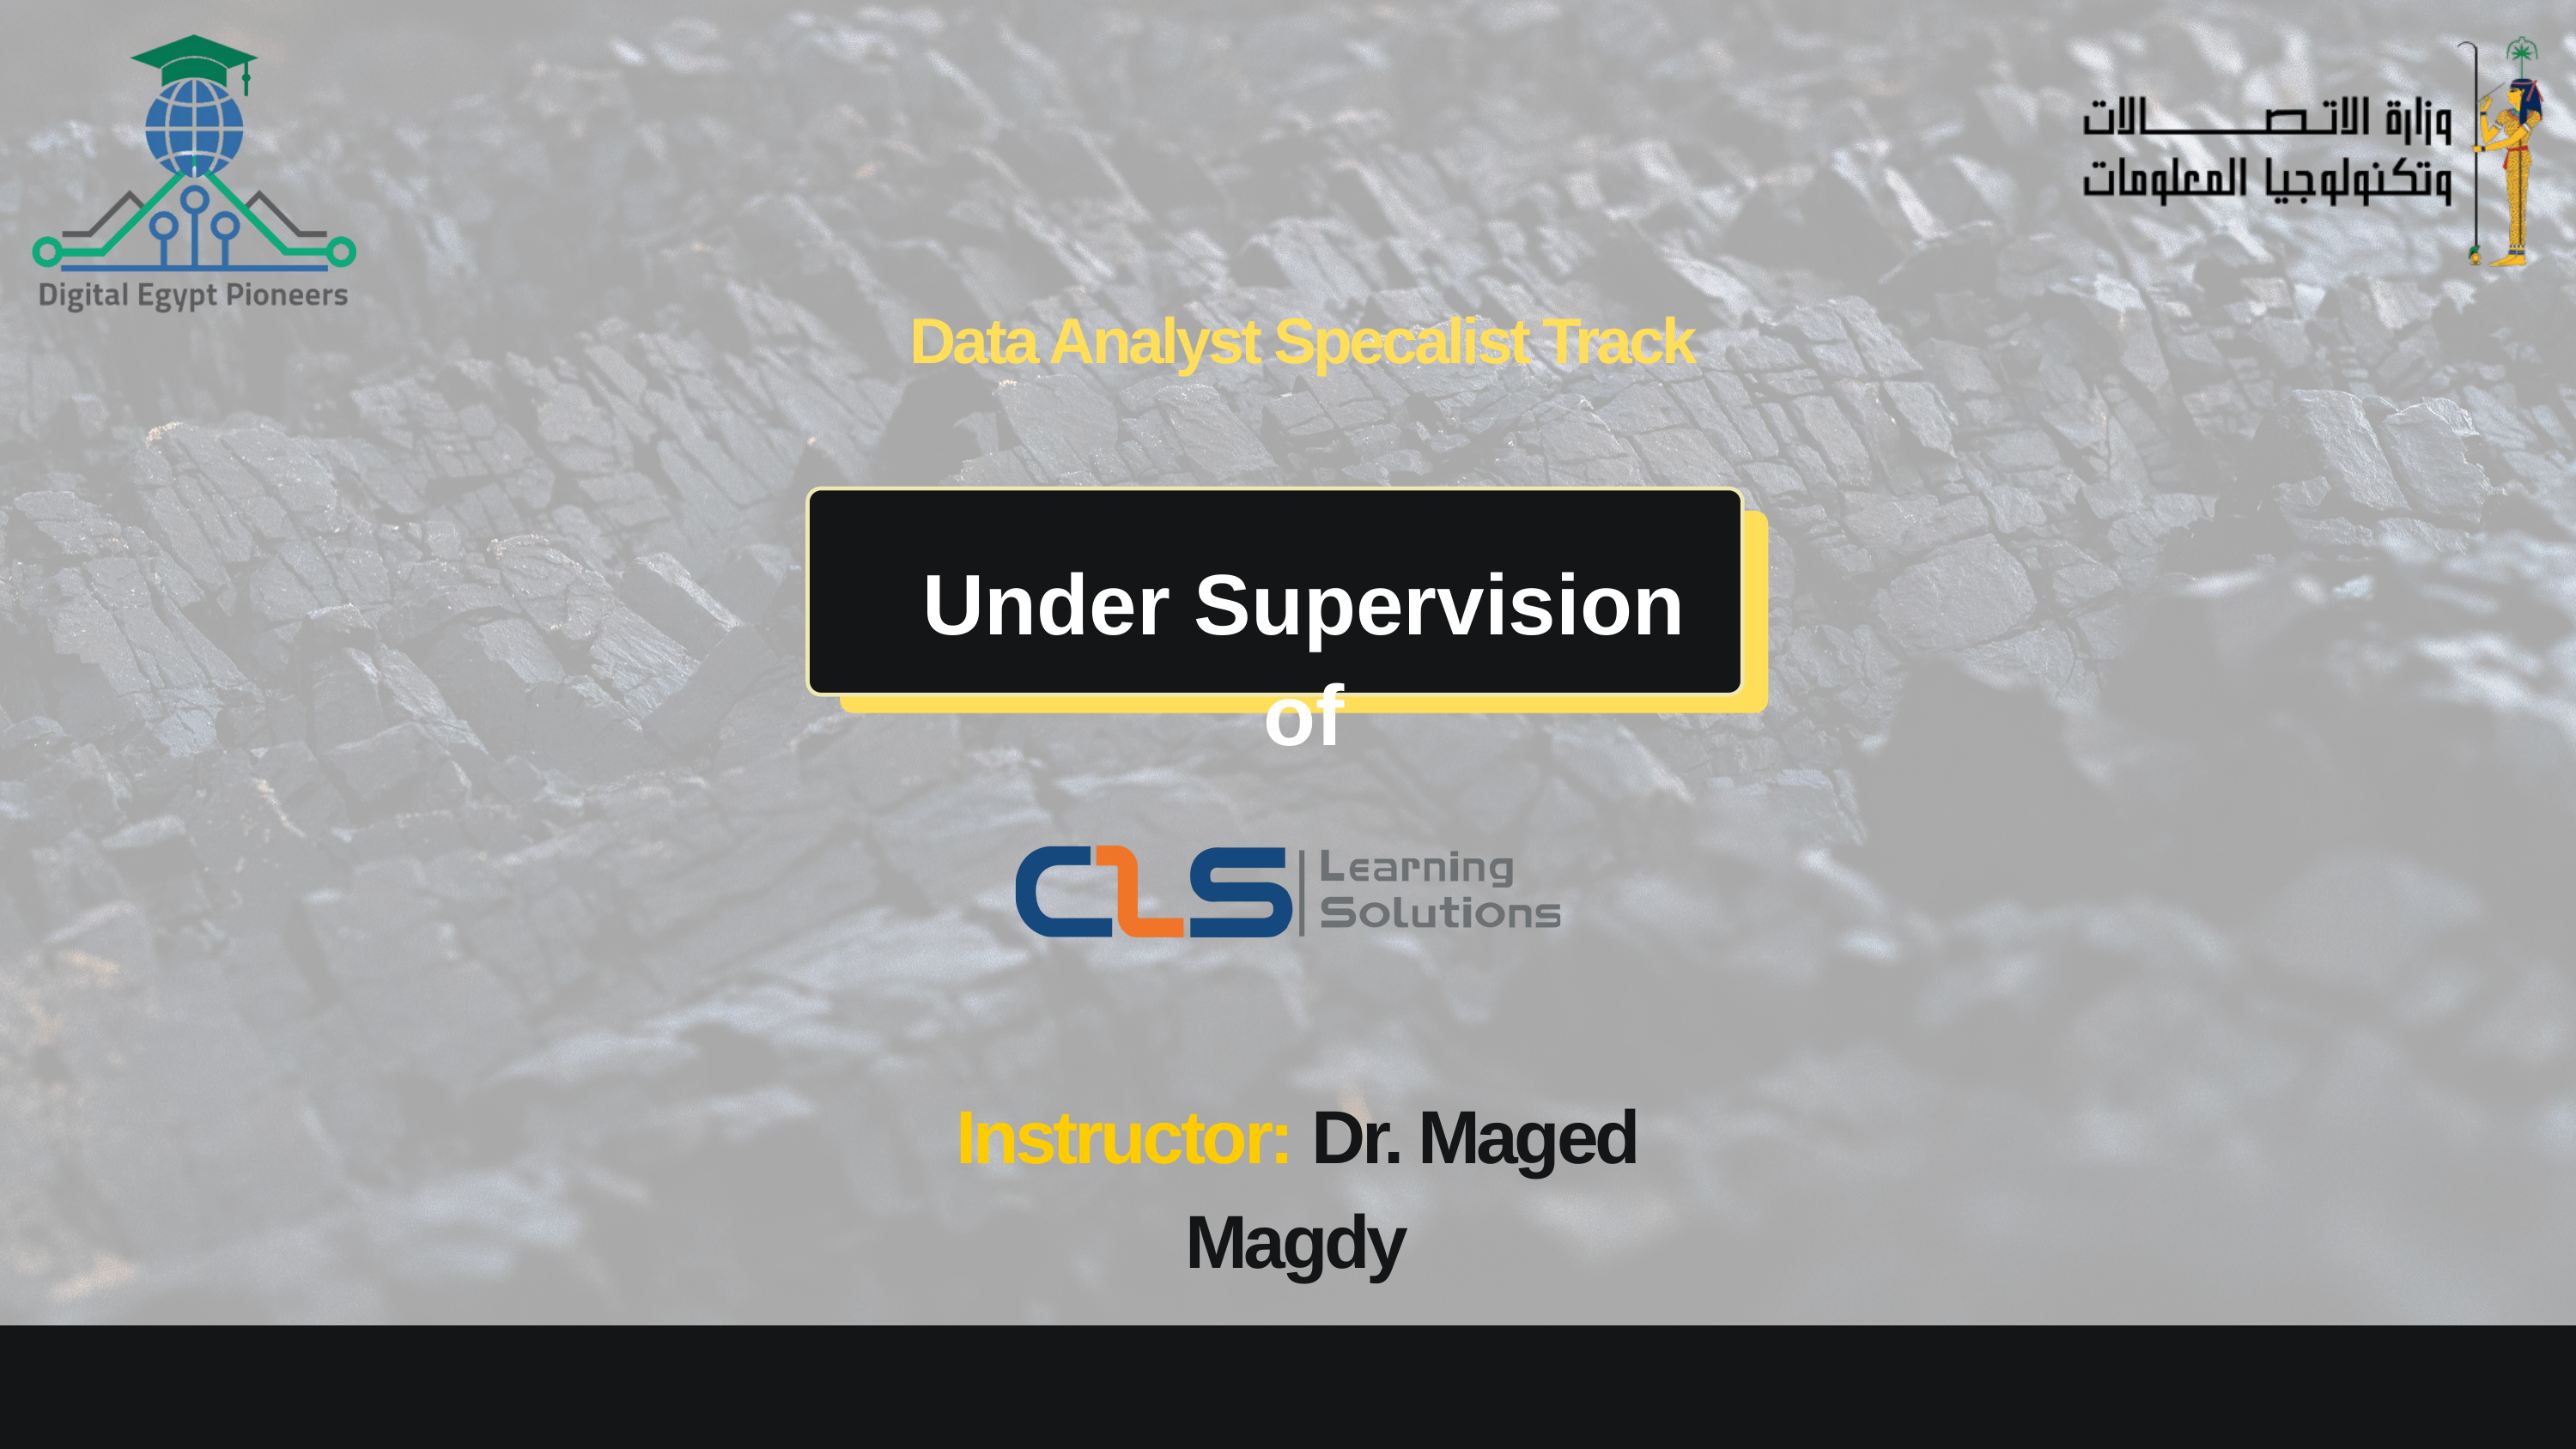

Data Analyst Specalist Track

Under Supervision of

Instructor: Dr. Maged Magdy